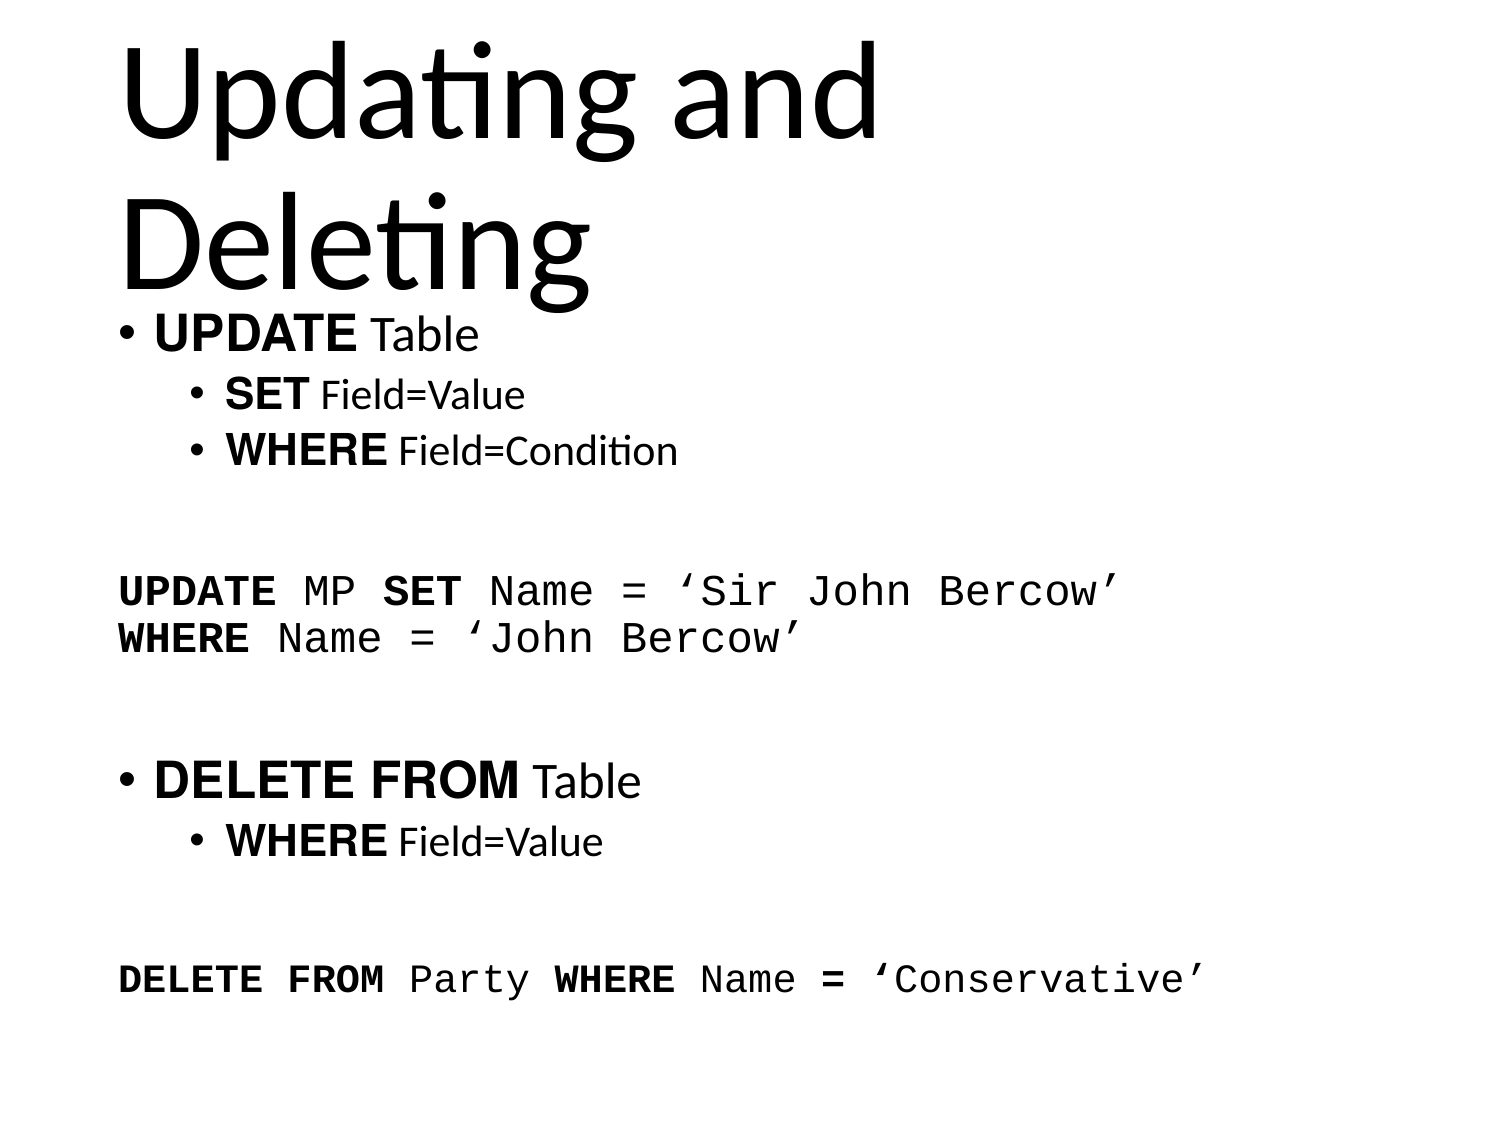

# Updating and Deleting
UPDATE Table
SET Field=Value
WHERE Field=Condition

UPDATE MP SET Name = ‘Sir John Bercow’
WHERE Name = ‘John Bercow’

DELETE FROM Table
WHERE Field=Value

DELETE FROM Party WHERE Name = ‘Conservative’